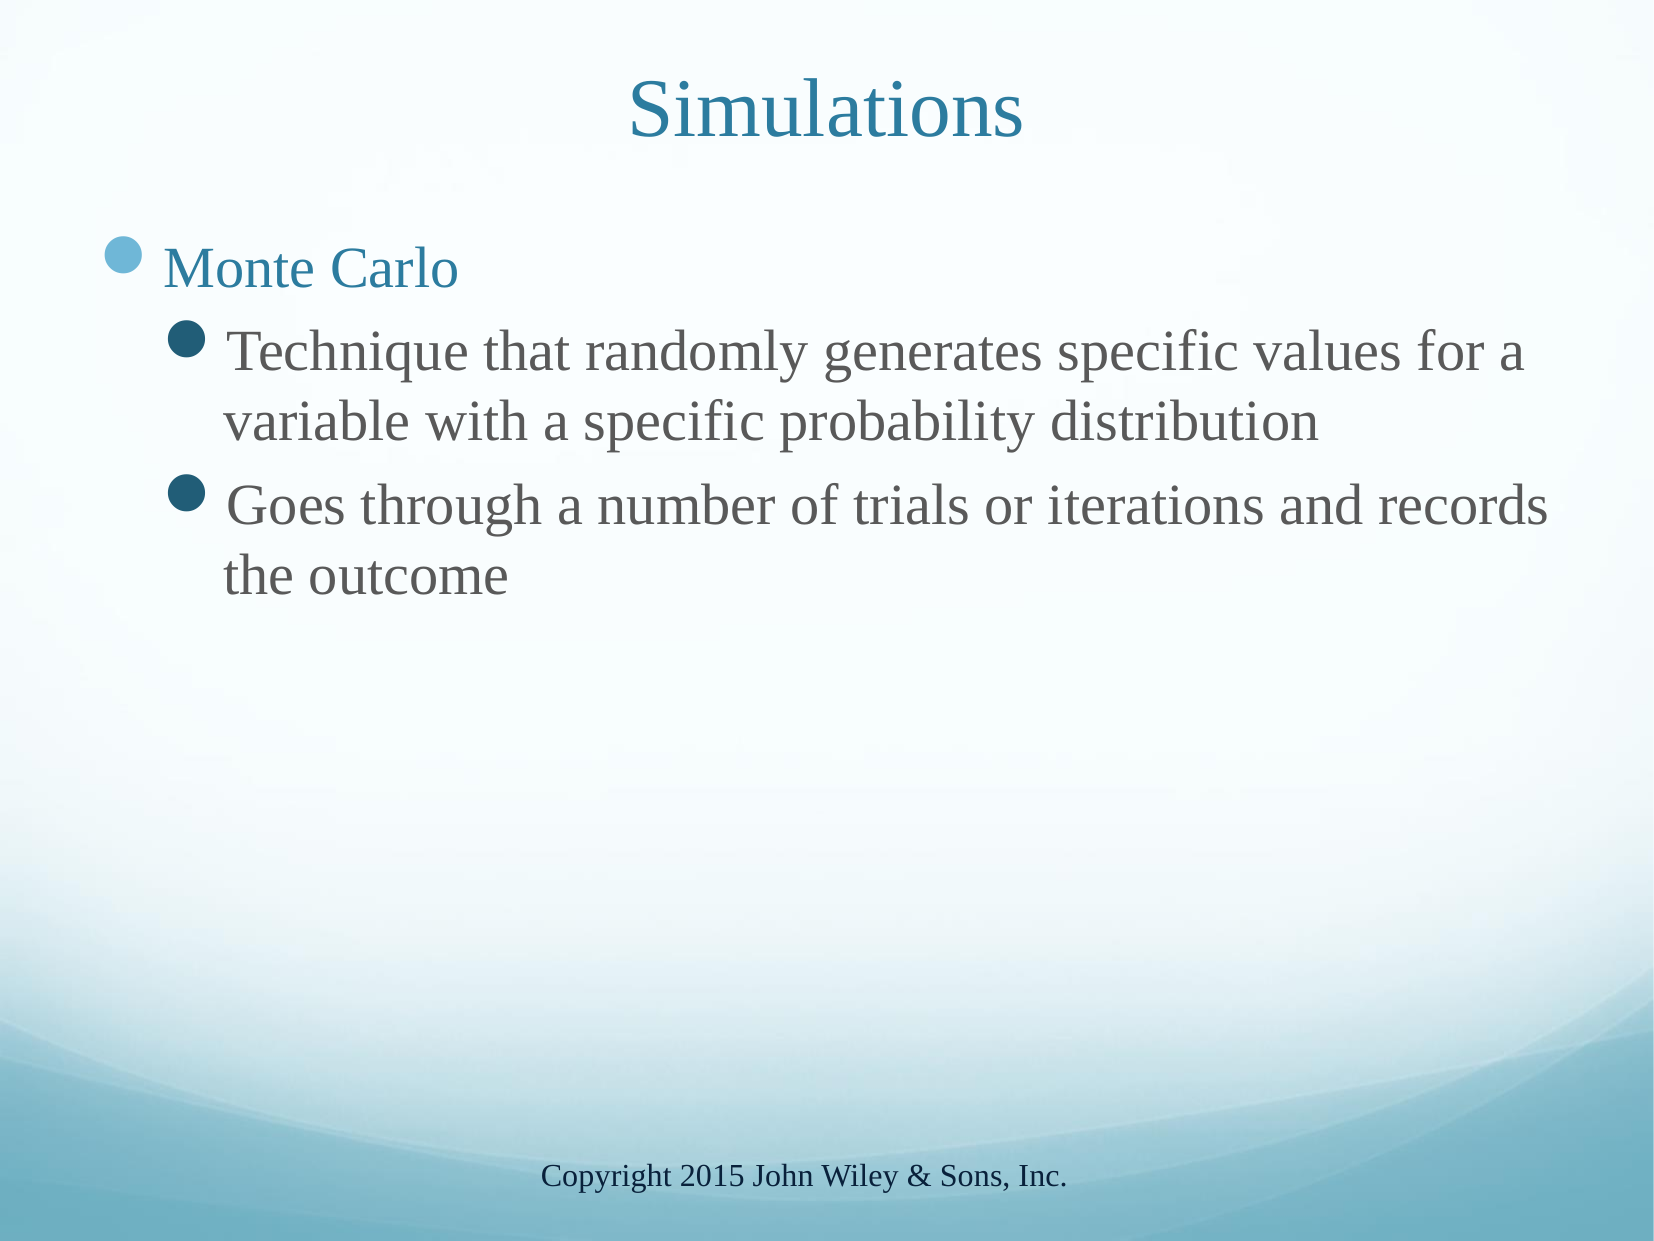

# Simulations
Monte Carlo
Technique that randomly generates specific values for a variable with a specific probability distribution
Goes through a number of trials or iterations and records the outcome
Copyright 2015 John Wiley & Sons, Inc.